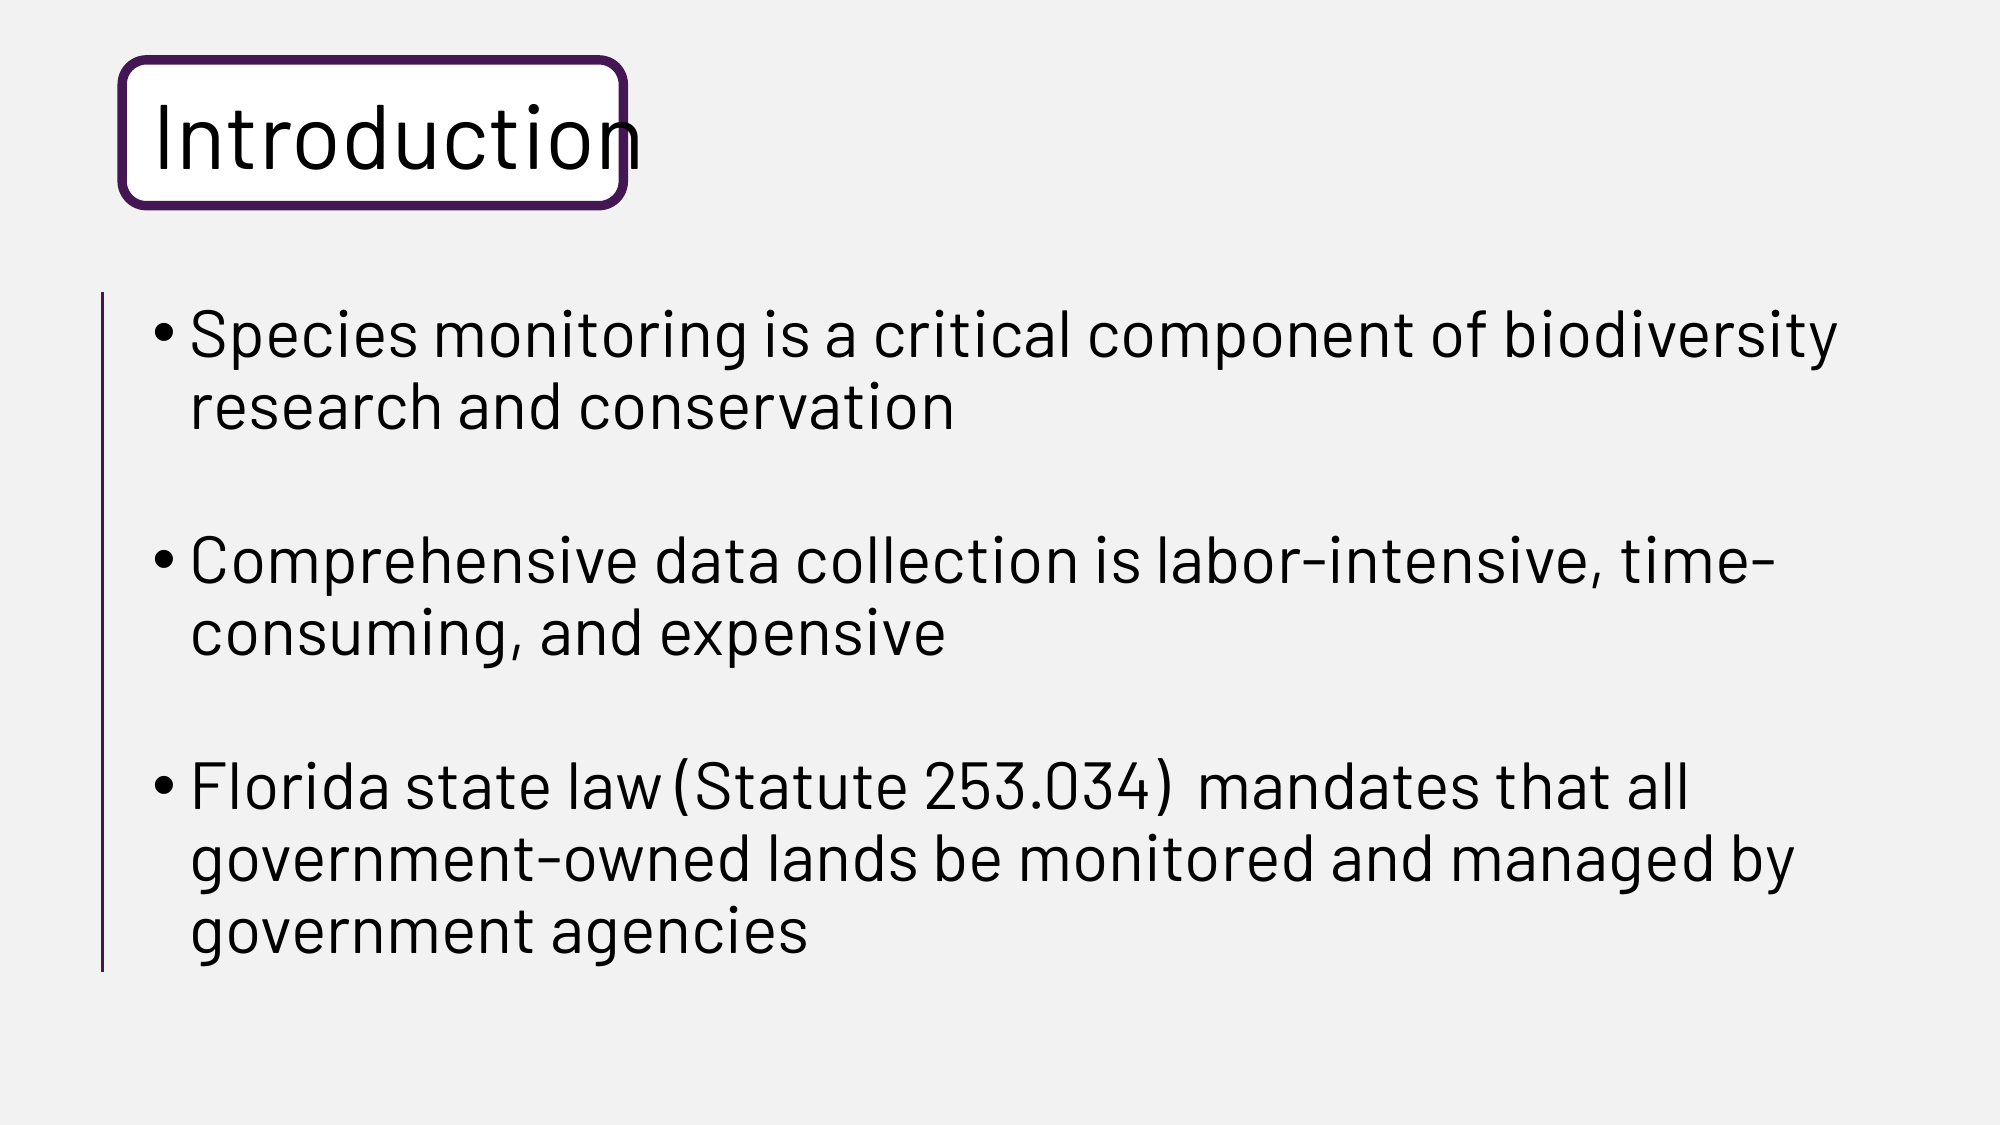

# Introduction
Species monitoring is a critical component of biodiversity research and conservation

Comprehensive data collection is labor-intensive, time-consuming, and expensive

Florida state law (Statute 253.034)  mandates that all government-owned lands be monitored and managed by government agencies